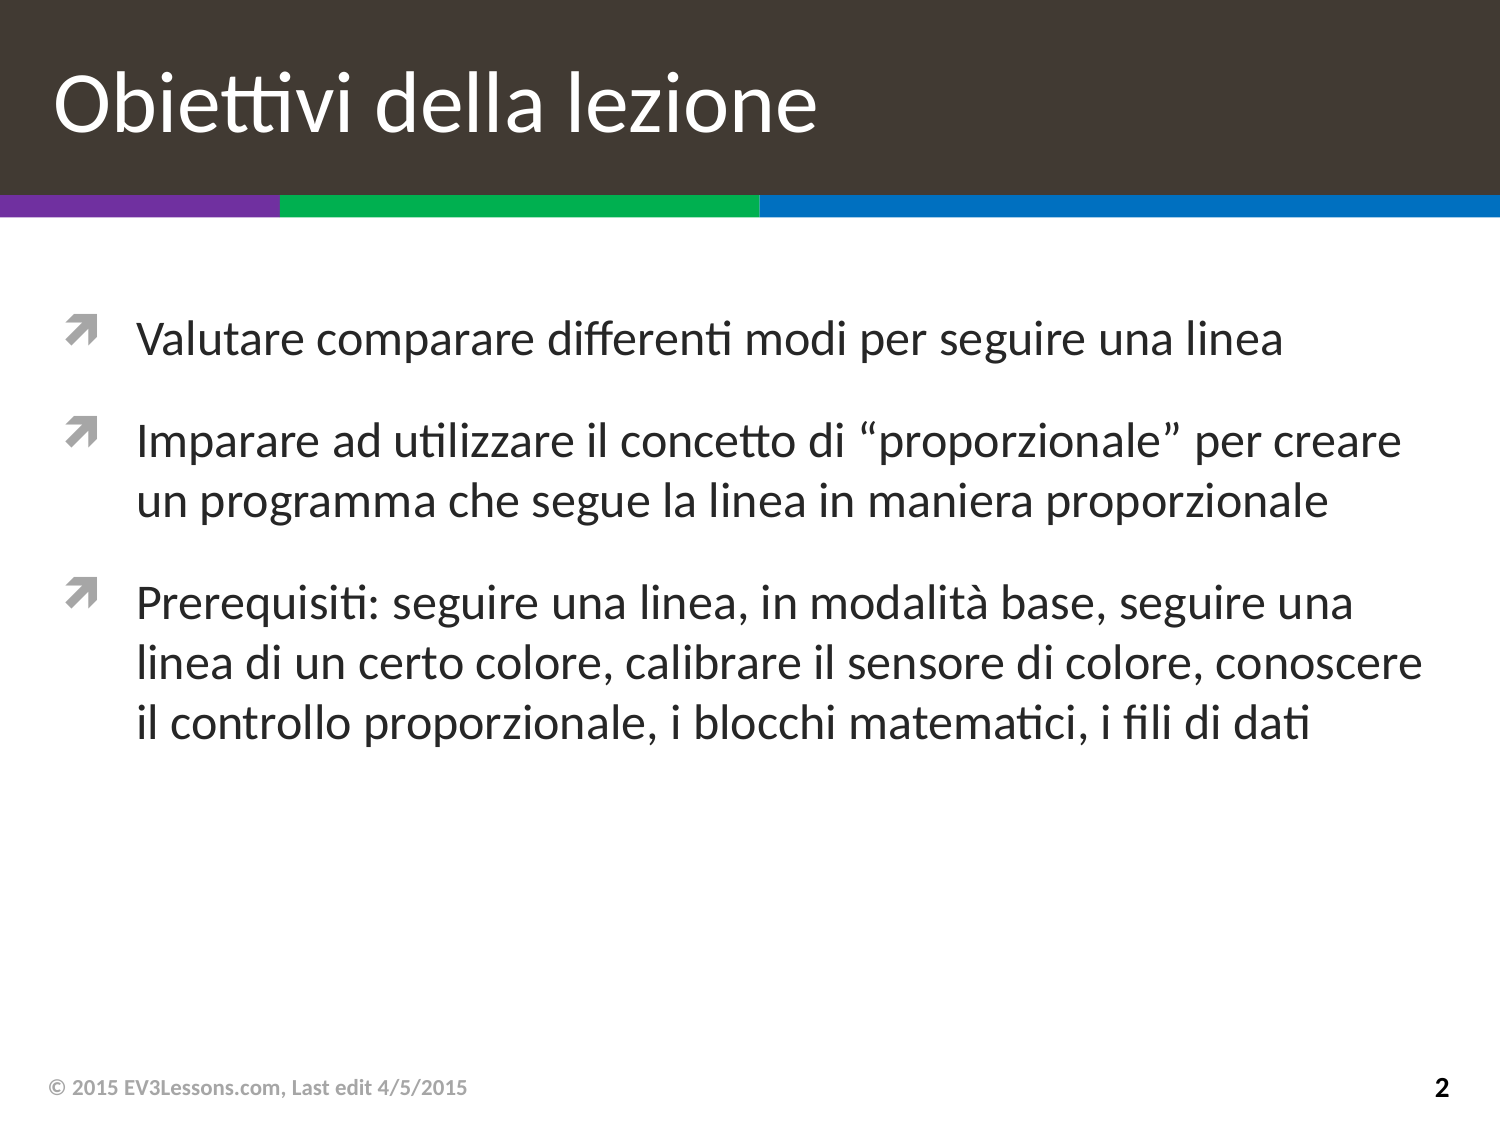

# Obiettivi della lezione
Valutare comparare differenti modi per seguire una linea
Imparare ad utilizzare il concetto di “proporzionale” per creare un programma che segue la linea in maniera proporzionale
Prerequisiti: seguire una linea, in modalità base, seguire una linea di un certo colore, calibrare il sensore di colore, conoscere il controllo proporzionale, i blocchi matematici, i fili di dati
© 2015 EV3Lessons.com, Last edit 4/5/2015
2